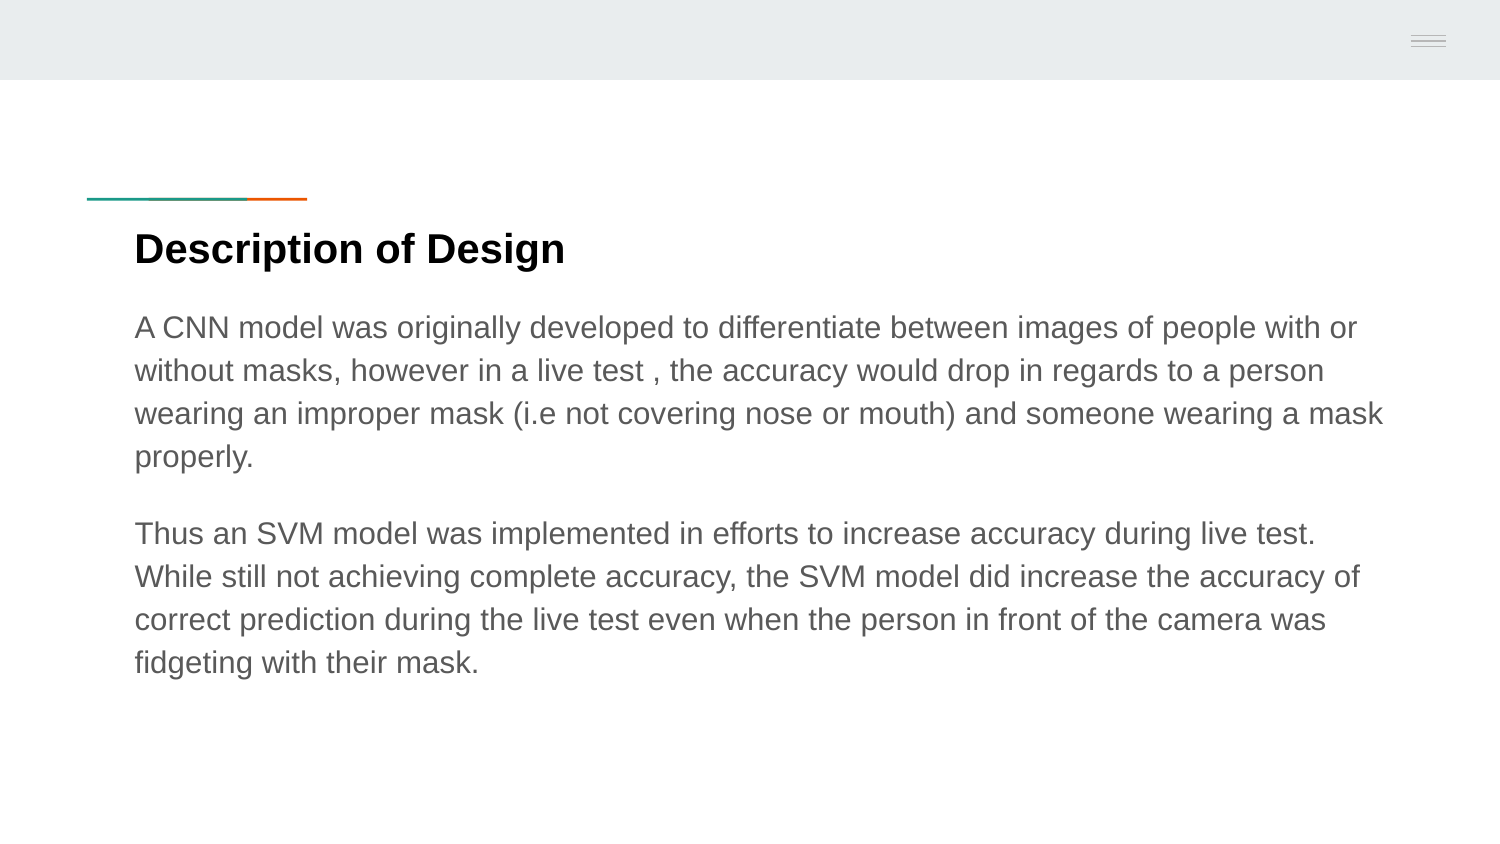

# Description of Design
A CNN model was originally developed to differentiate between images of people with or without masks, however in a live test , the accuracy would drop in regards to a person wearing an improper mask (i.e not covering nose or mouth) and someone wearing a mask properly.
Thus an SVM model was implemented in efforts to increase accuracy during live test. While still not achieving complete accuracy, the SVM model did increase the accuracy of correct prediction during the live test even when the person in front of the camera was fidgeting with their mask.